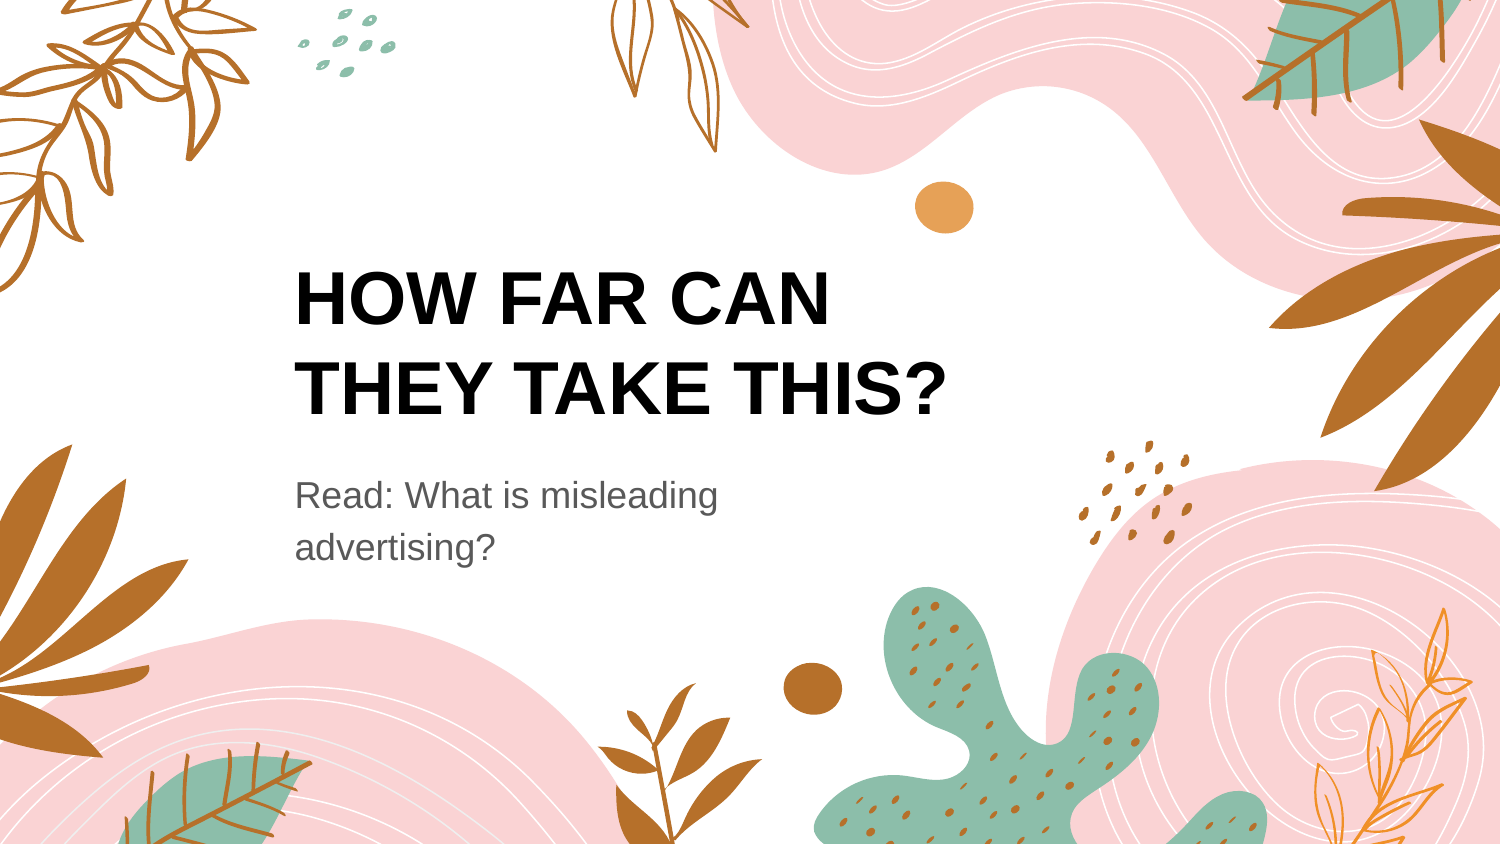

# HOW FAR CAN THEY TAKE THIS?
Read: What is misleading advertising?